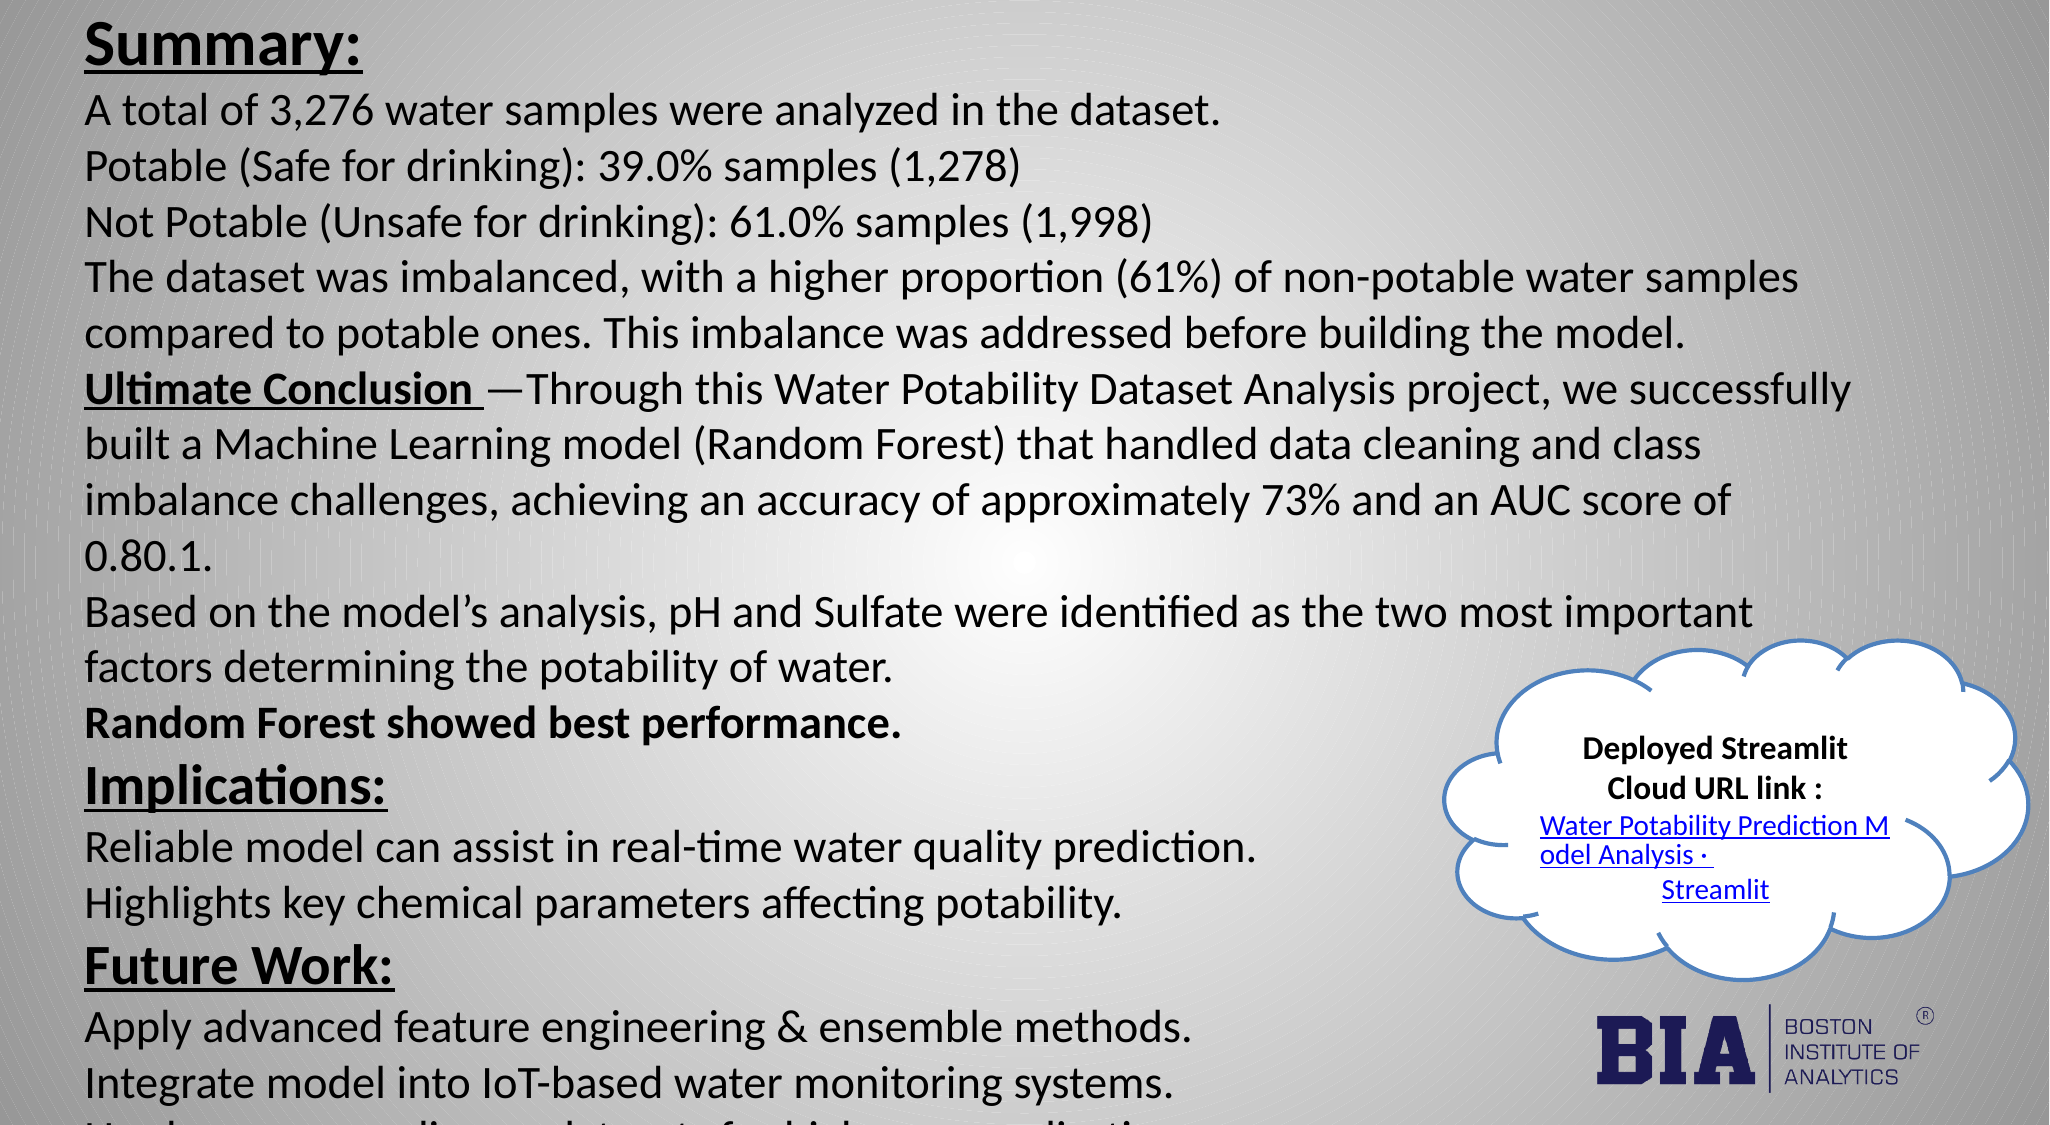

Summary:
A total of 3,276 water samples were analyzed in the dataset.
Potable (Safe for drinking): 39.0% samples (1,278)
Not Potable (Unsafe for drinking): 61.0% samples (1,998)
The dataset was imbalanced, with a higher proportion (61%) of non-potable water samples compared to potable ones. This imbalance was addressed before building the model.
Ultimate Conclusion —Through this Water Potability Dataset Analysis project, we successfully built a Machine Learning model (Random Forest) that handled data cleaning and class imbalance challenges, achieving an accuracy of approximately 73% and an AUC score of 0.80.1.
Based on the model’s analysis, pH and Sulfate were identified as the two most important factors determining the potability of water.
Random Forest showed best performance.
Implications:
Reliable model can assist in real-time water quality prediction.
Highlights key chemical parameters affecting potability.
Future Work:
Apply advanced feature engineering & ensemble methods.
Integrate model into IoT-based water monitoring systems.
Use larger, more diverse datasets for higher generalization.
Deployed Streamlit Cloud URL link :
Water Potability Prediction Model Analysis · Streamlit